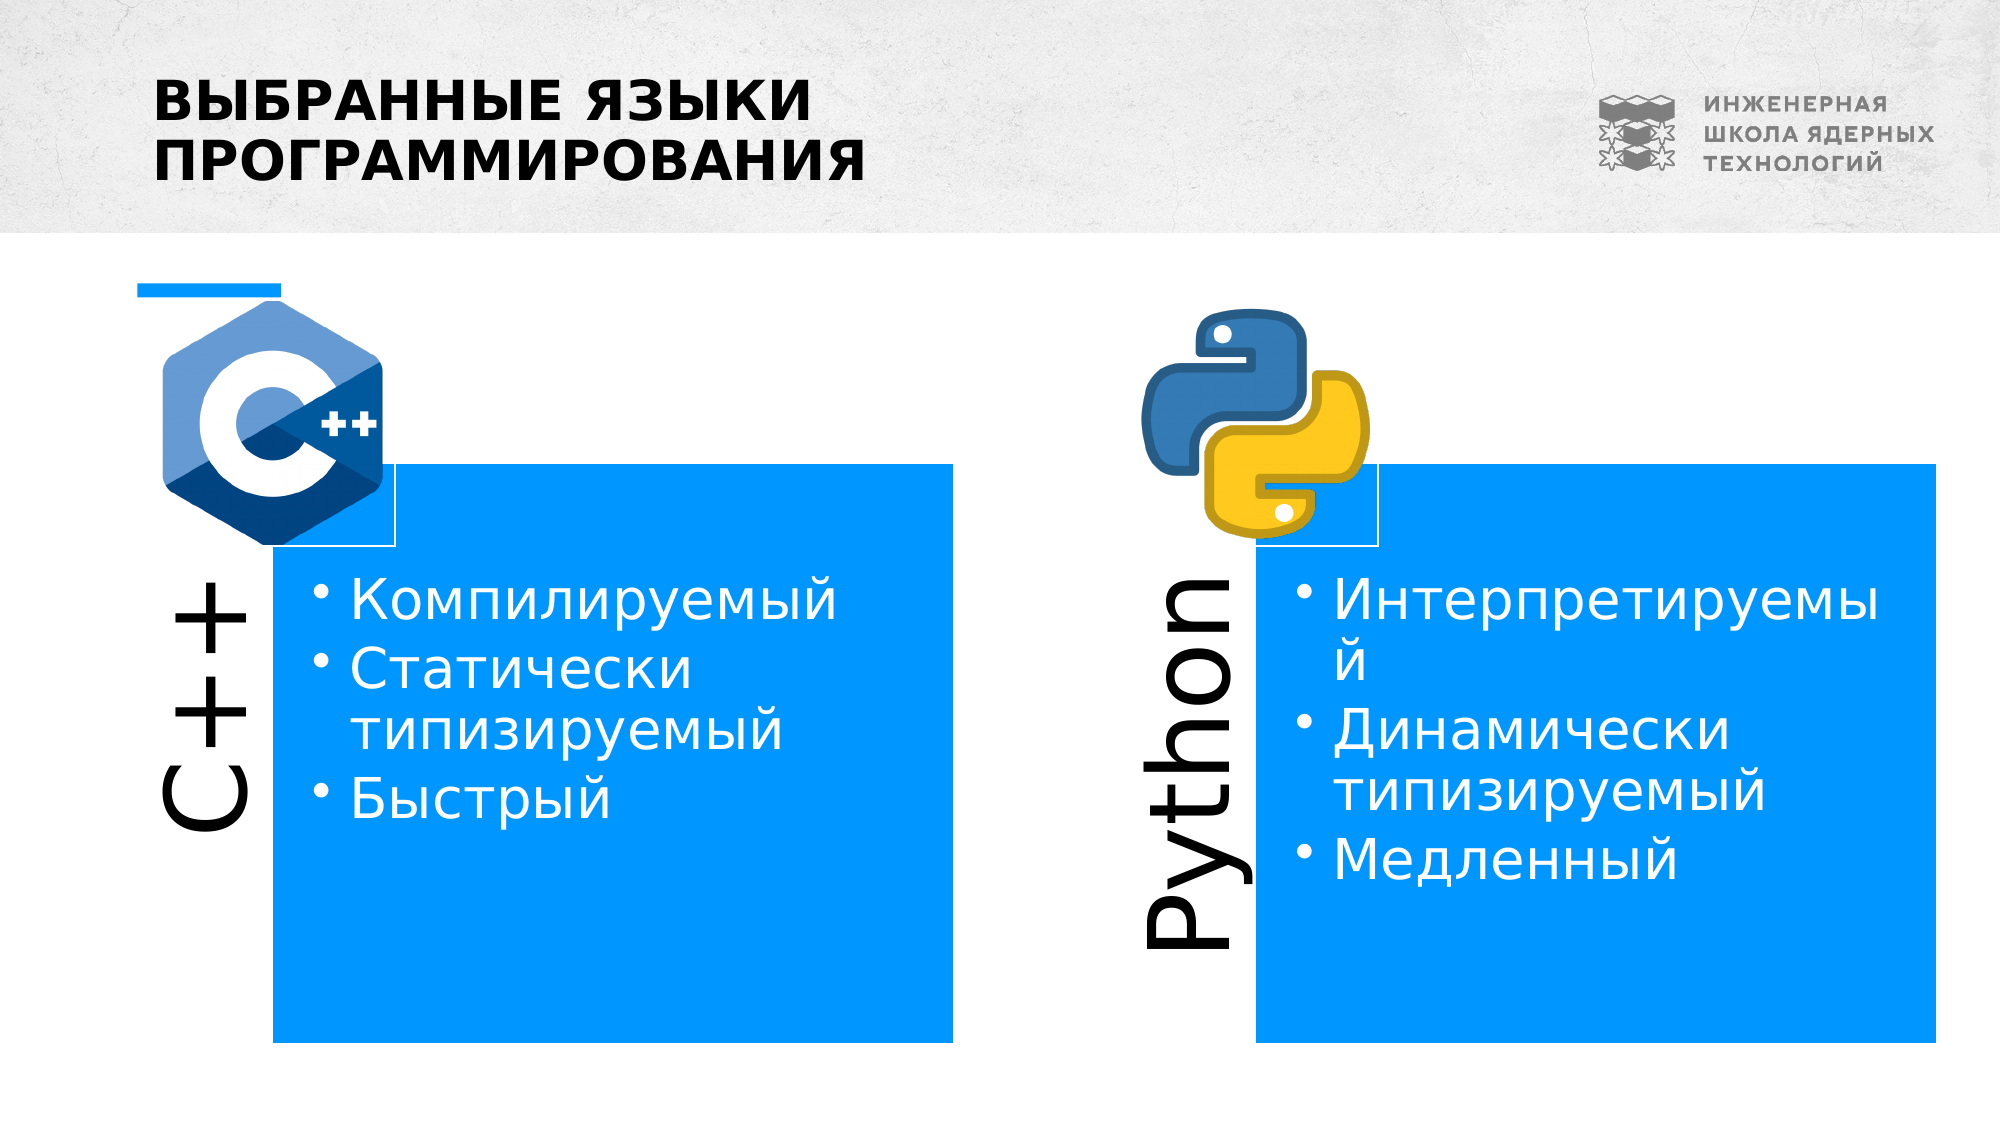

# Выбранные Языки программирования
С++
Компилируемый
Статически типизируемый
Быстрый
Python
Интерпретируемый
Динамически типизируемый
Медленный